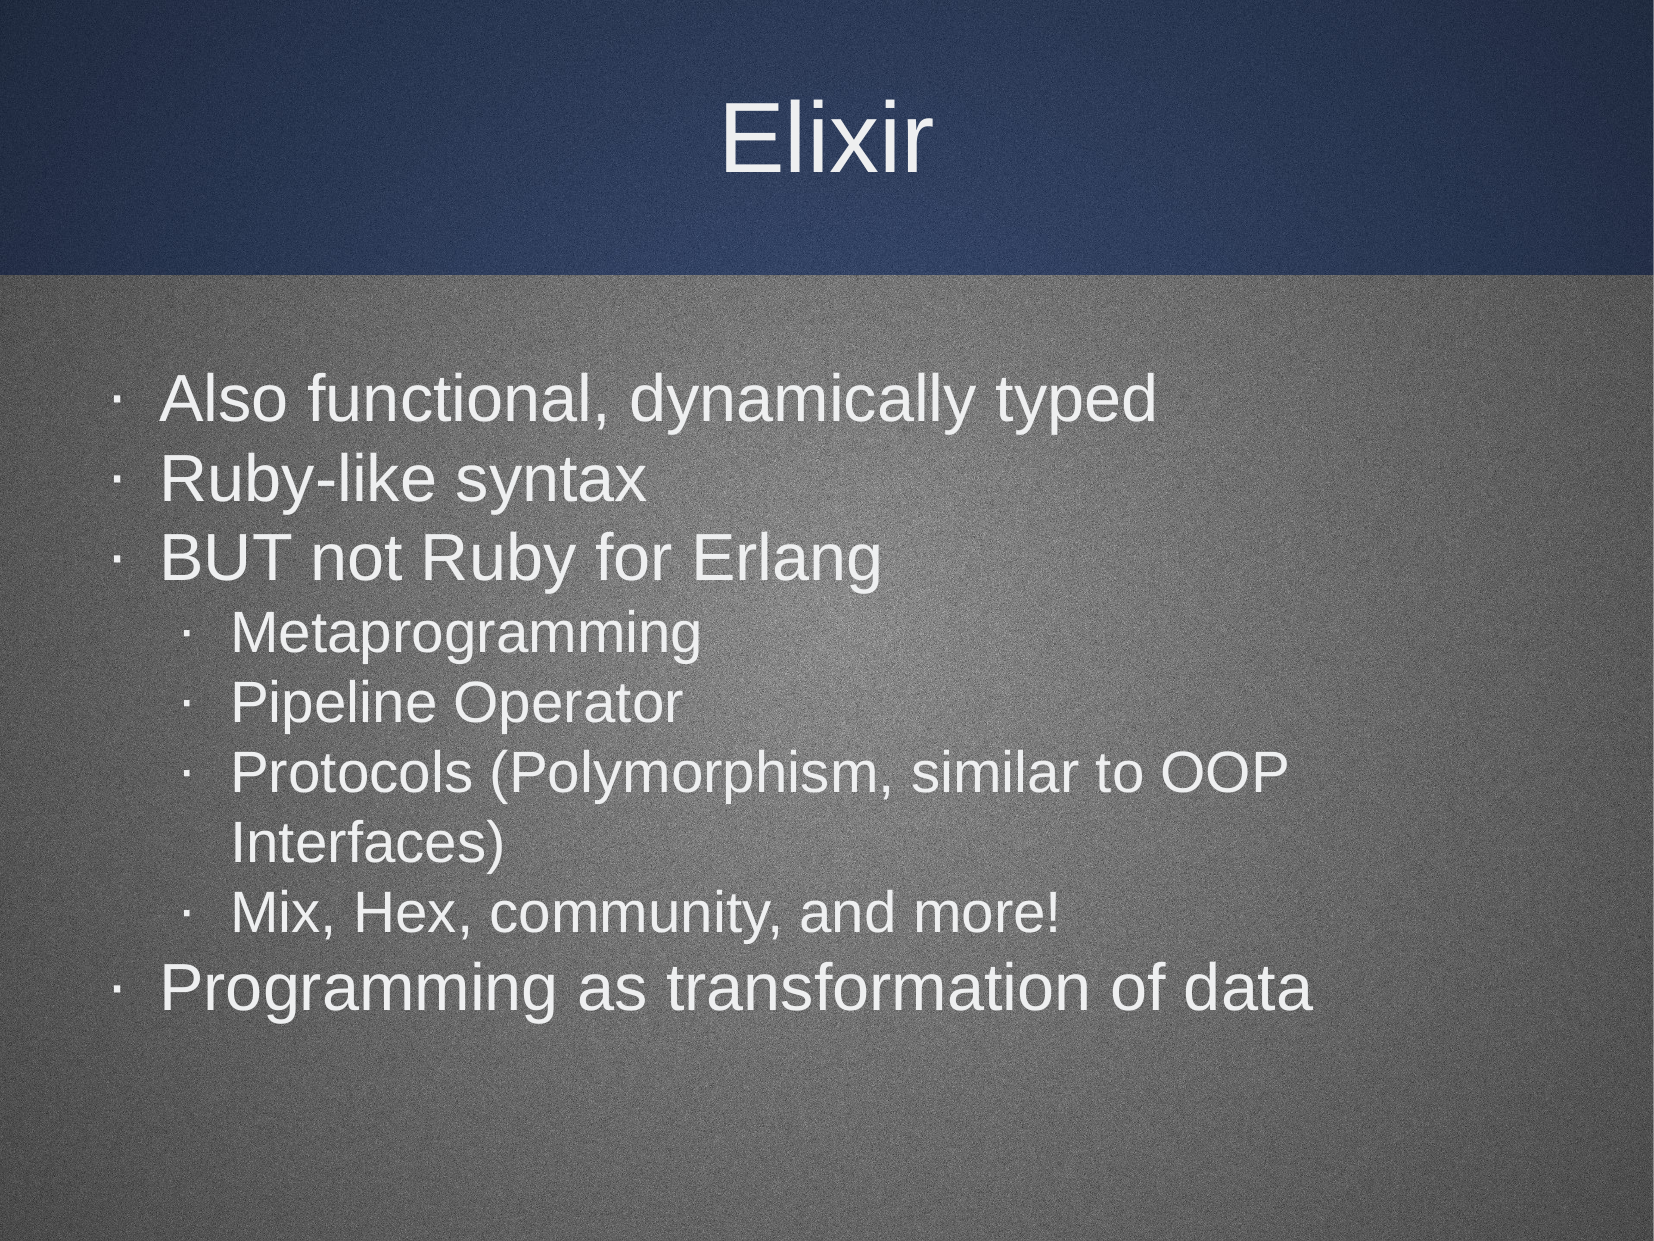

Elixir
Also functional, dynamically typed
Ruby-like syntax
BUT not Ruby for Erlang
Metaprogramming
Pipeline Operator
Protocols (Polymorphism, similar to OOP Interfaces)
Mix, Hex, community, and more!
Programming as transformation of data